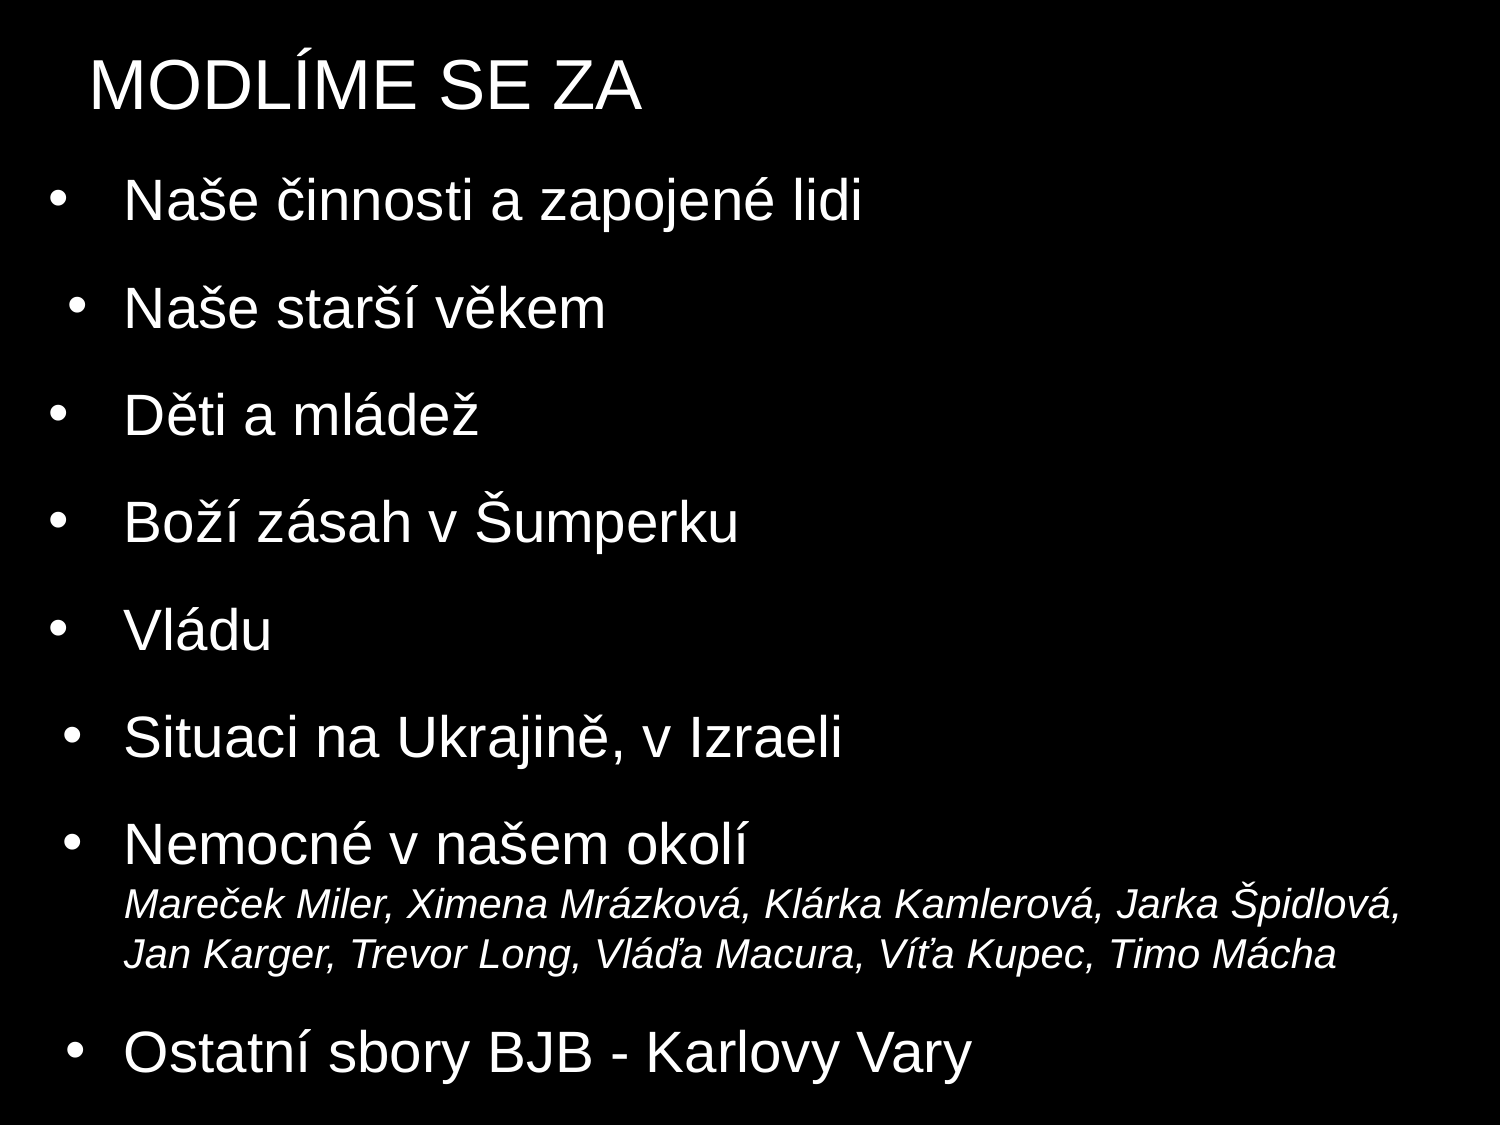

MODLÍME SE ZA
Naše činnosti a zapojené lidi
Naše starší věkem
Děti a mládež
Boží zásah v Šumperku
Vládu
Situaci na Ukrajině, v Izraeli
Nemocné v našem okolí
Mareček Miler, Ximena Mrázková, Klárka Kamlerová, Jarka Špidlová,
Jan Karger, Trevor Long, Vláďa Macura, Víťa Kupec, Timo Mácha
Ostatní sbory BJB - Karlovy Vary